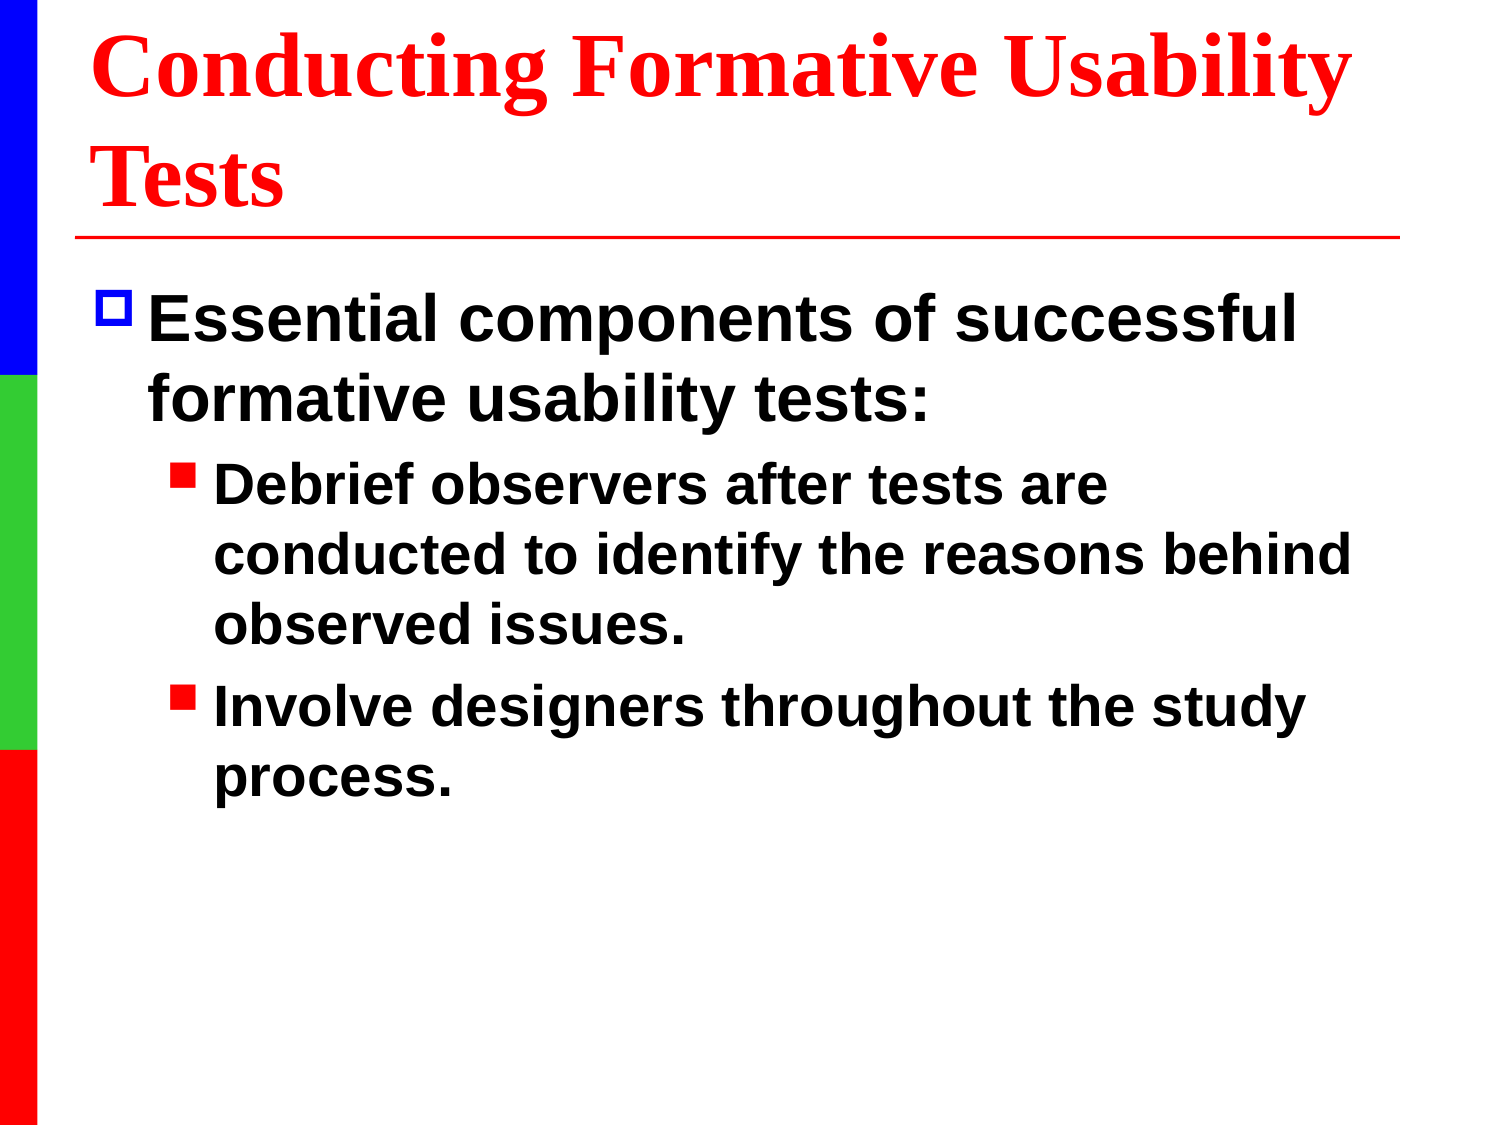

# Conducting Formative Usability Tests
Essential components of successful formative usability tests:
Debrief observers after tests are conducted to identify the reasons behind observed issues.
Involve designers throughout the study process.